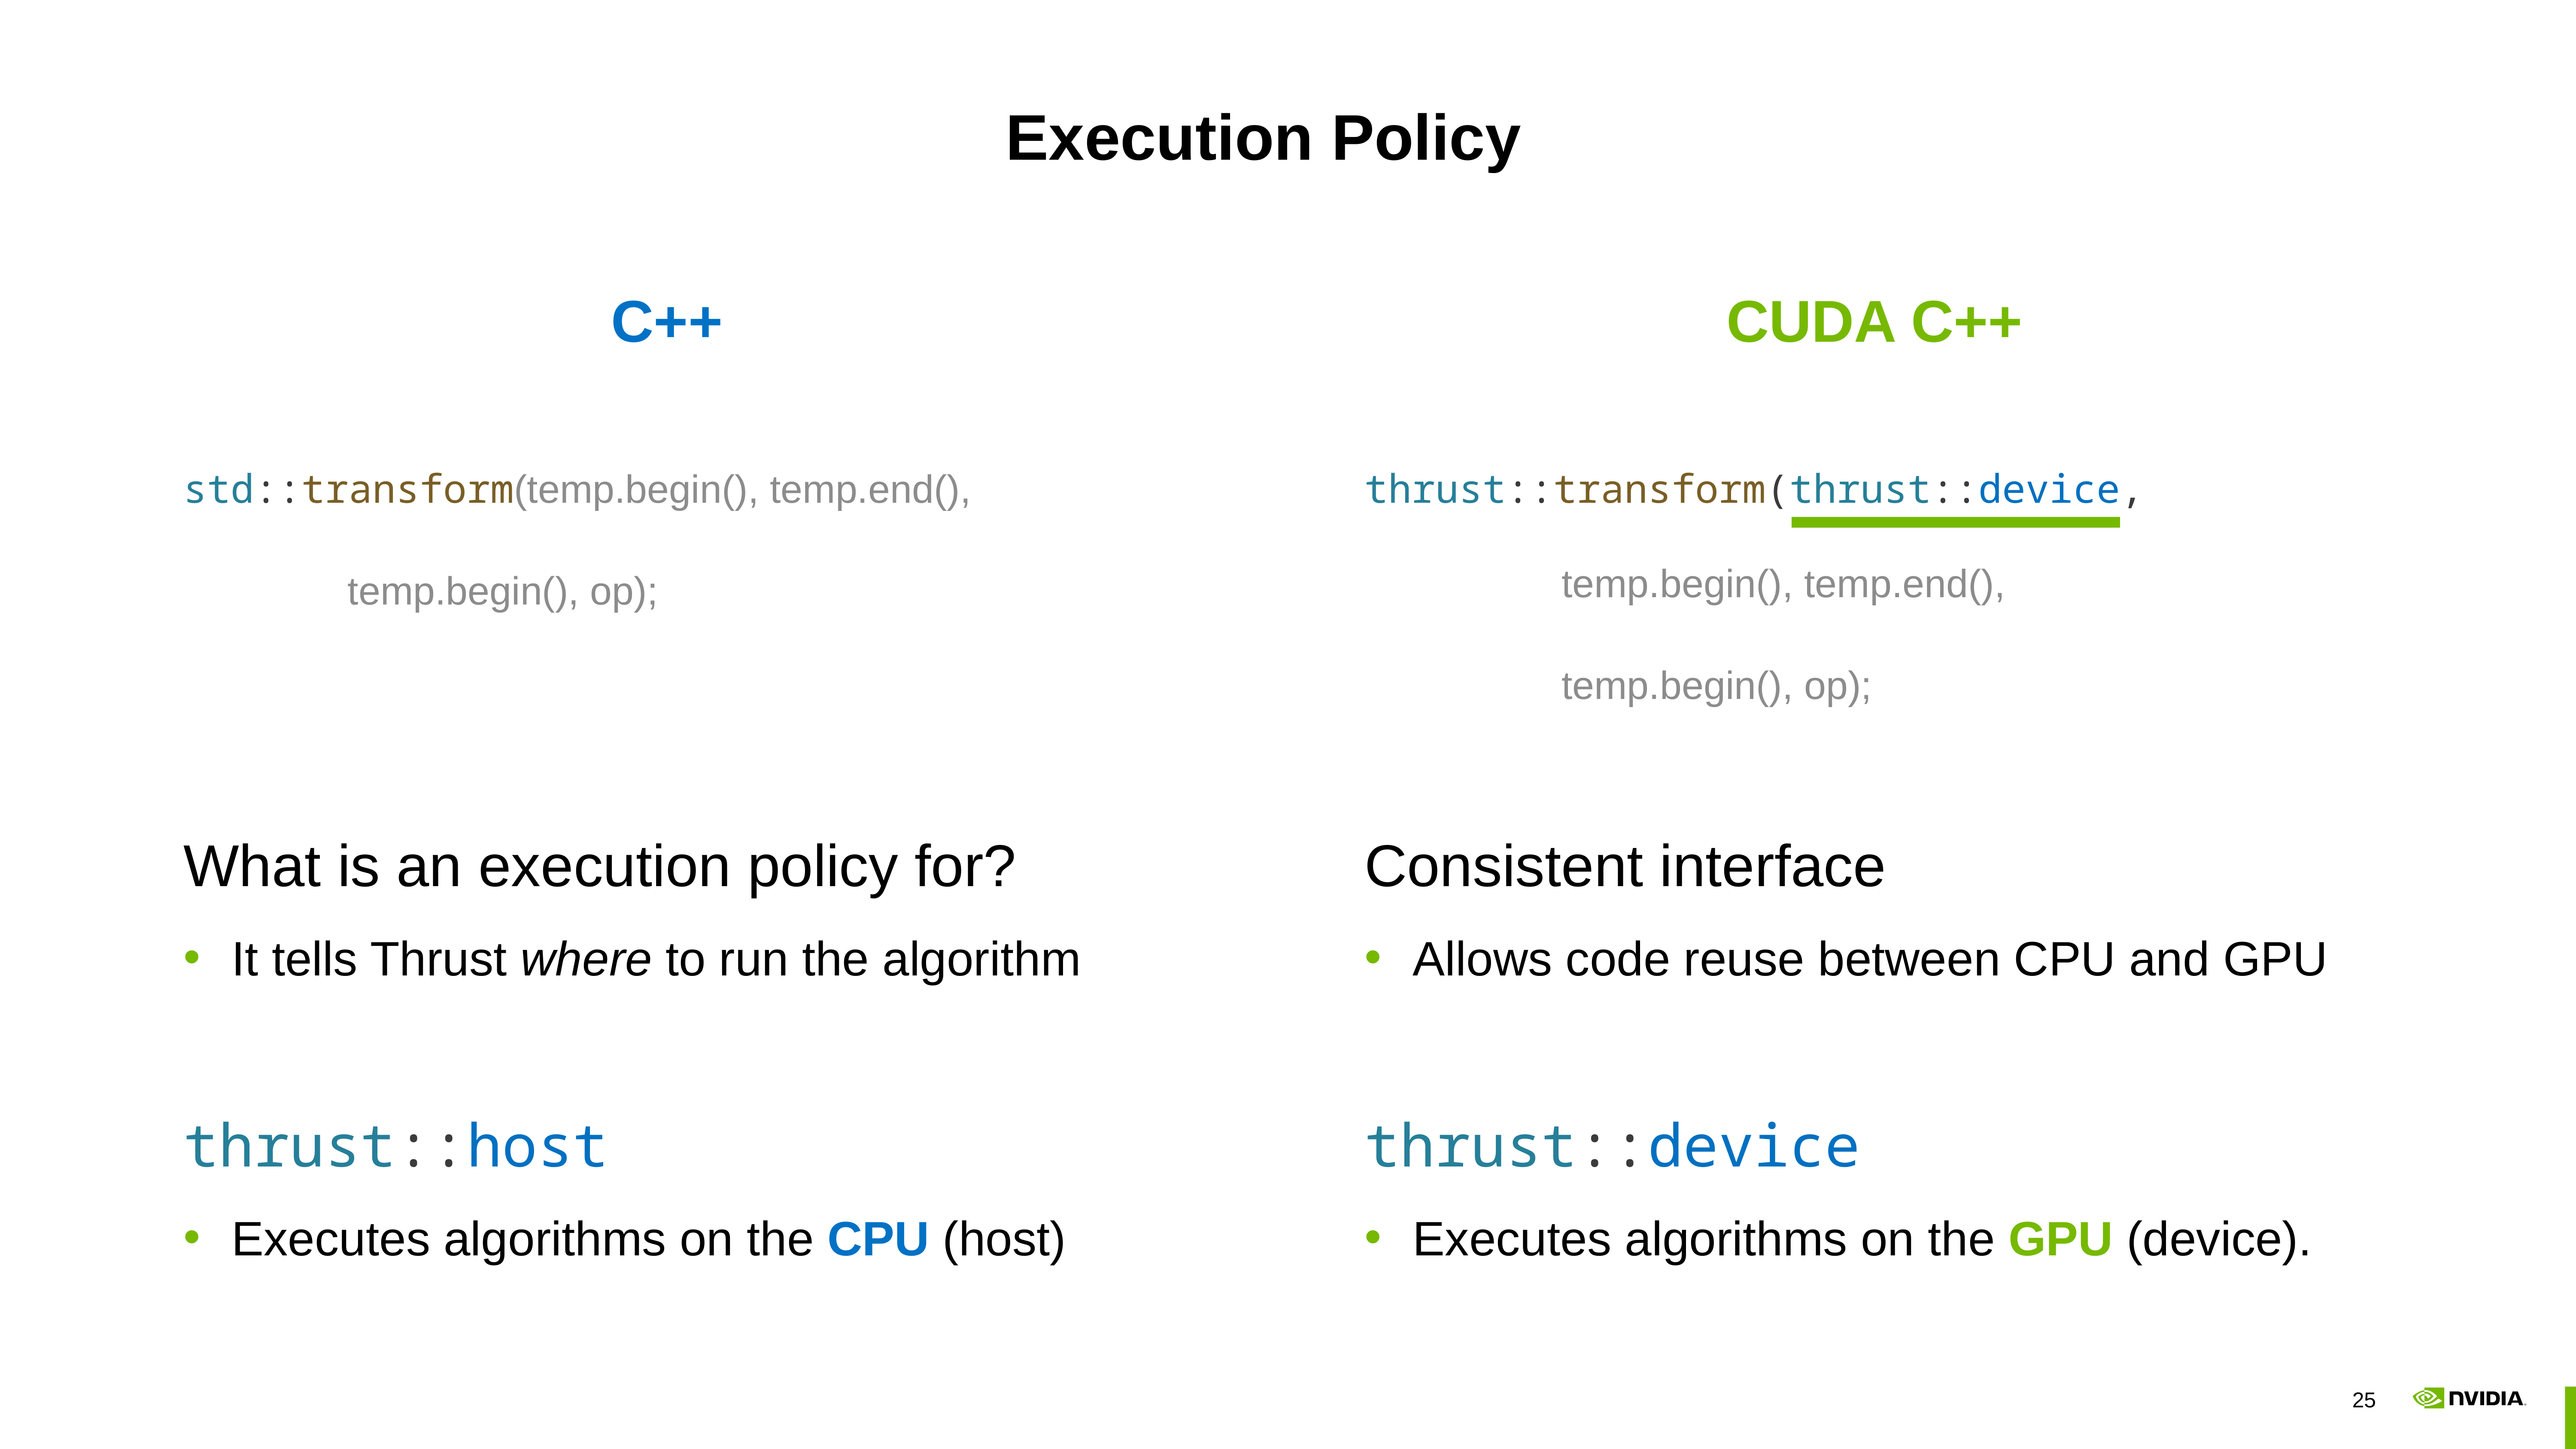

# Execution Policy
C++
CUDA C++
std::transform(temp.begin(), temp.end(),
               temp.begin(), op);
thrust::transform(thrust::device,
                  temp.begin(), temp.end(),
                  temp.begin(), op);
What is an execution policy for?
It tells Thrust where to run the algorithm

thrust::host
Executes algorithms on the CPU (host)
Consistent interface
Allows code reuse between CPU and GPU

thrust::device
Executes algorithms on the GPU (device).